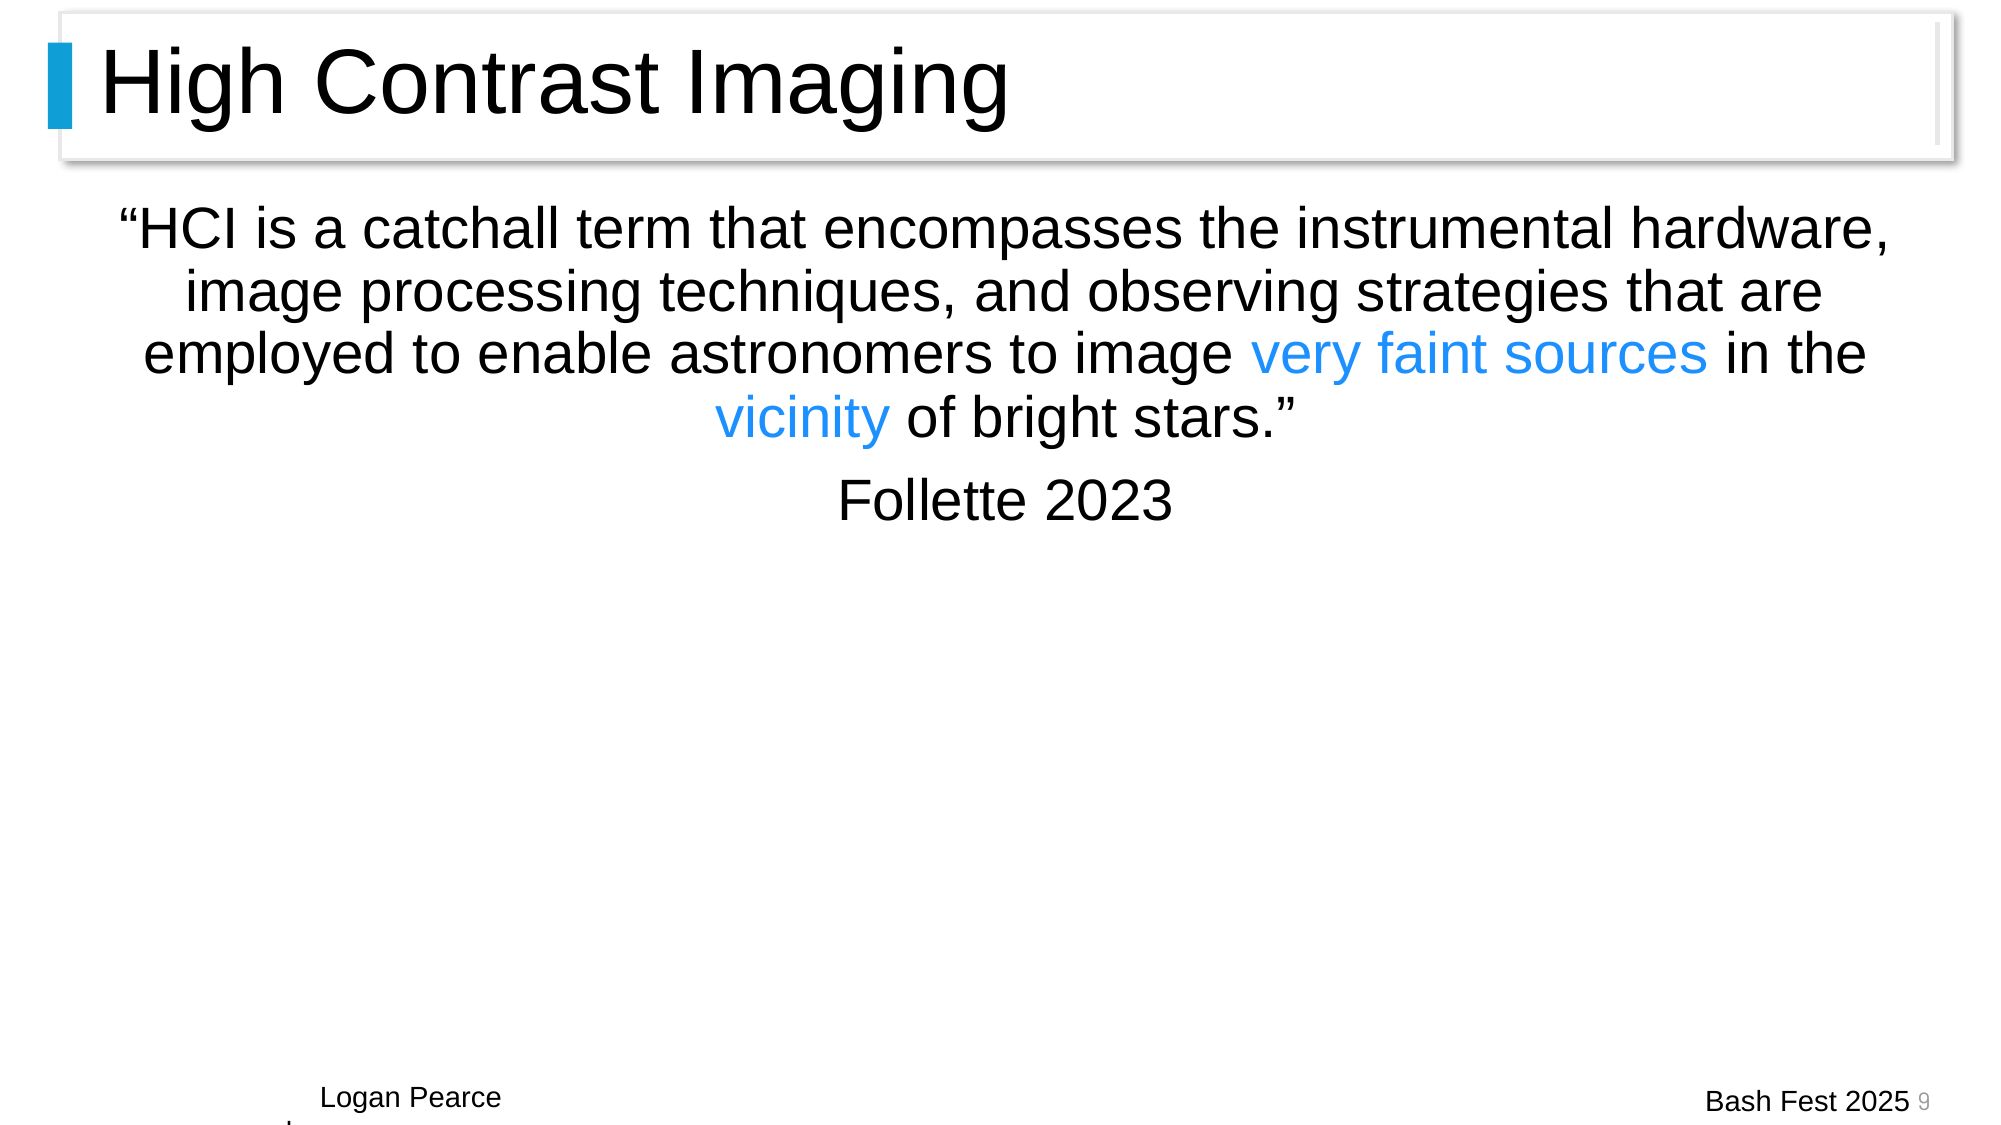

# High Contrast Imaging
“HCI is a catchall term that encompasses the instrumental hardware, image processing techniques, and observing strategies that are employed to enable astronomers to image very faint sources in the vicinity of bright stars.”
Follette 2023
9